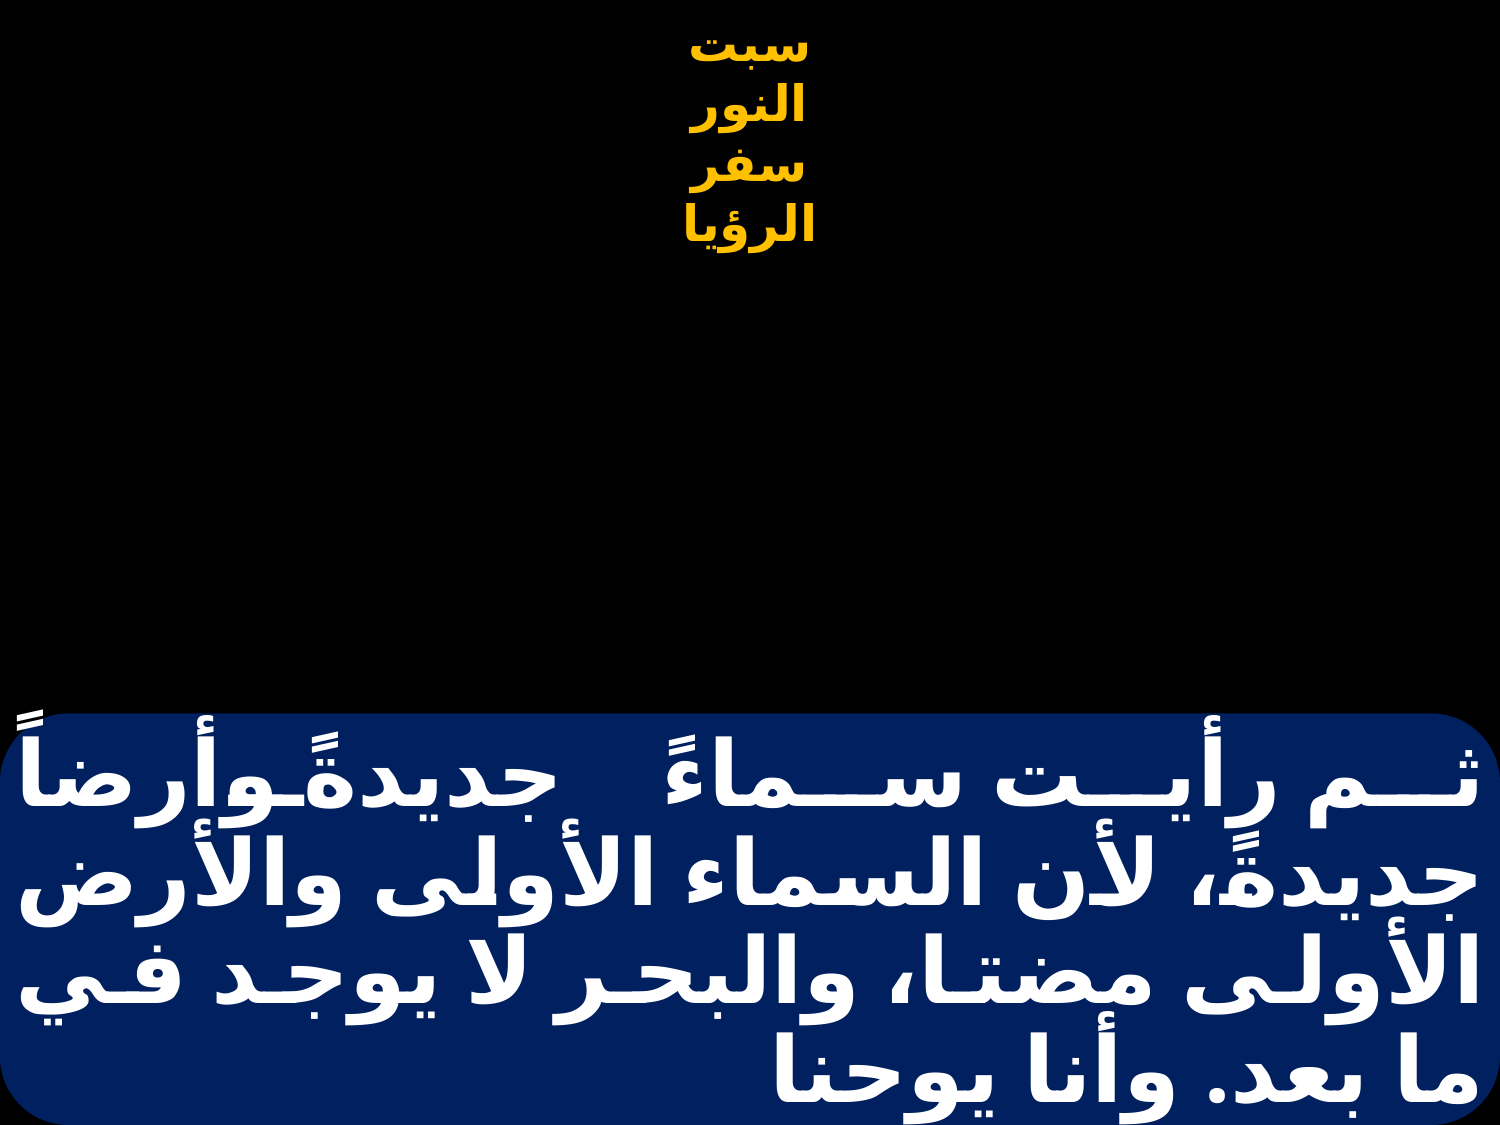

# ثم رأيت سماءً جديدةً وأرضاً جديدةً، لأن السماء الأولى والأرض الأولى مضتا، والبحر لا يوجد في ما بعد. وأنا يوحنا